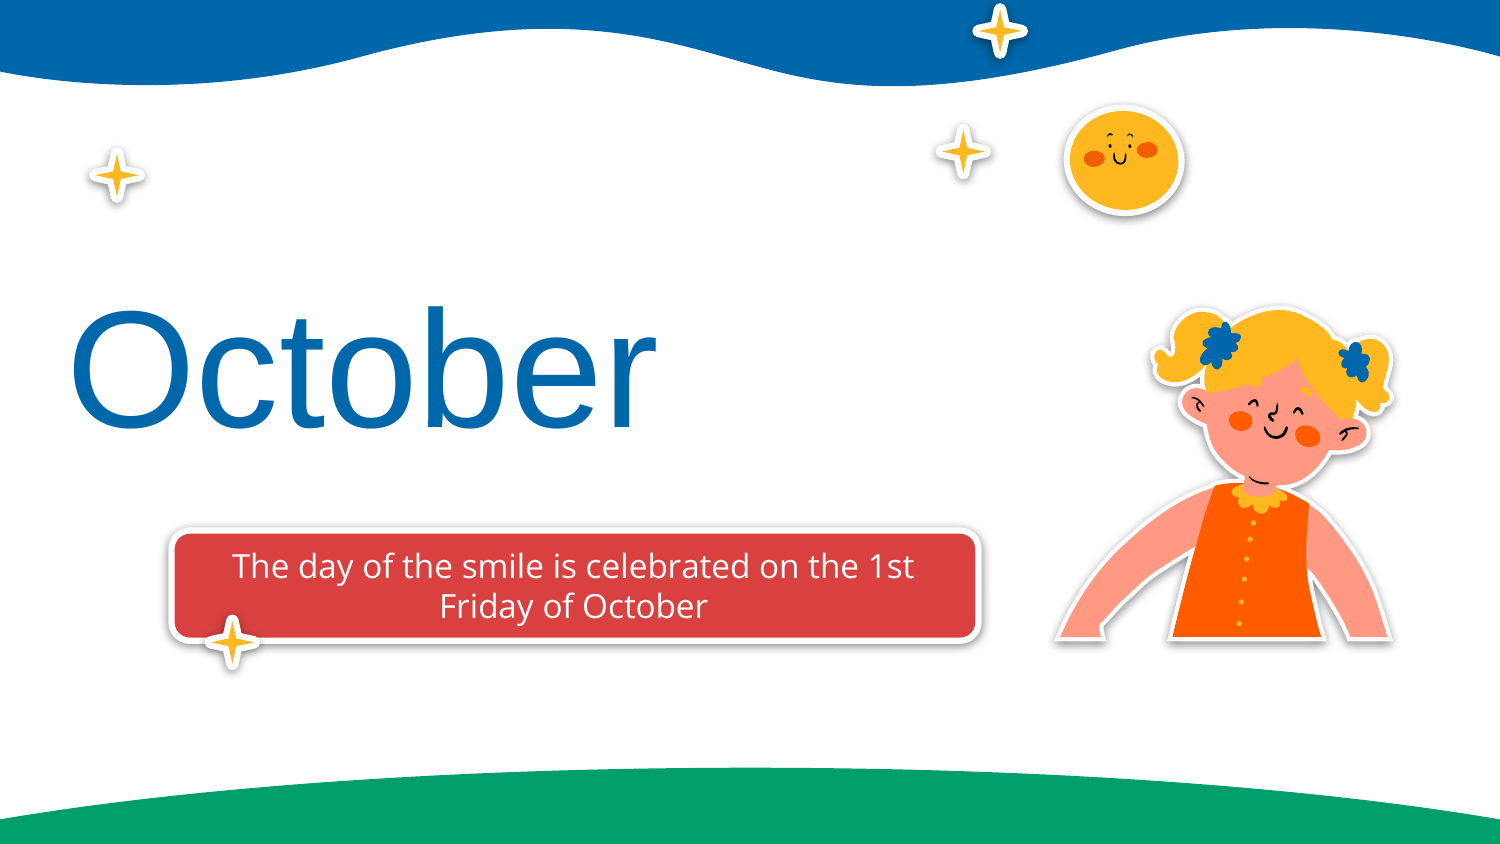

# October

The day of the smile is celebrated on the 1st Friday of October